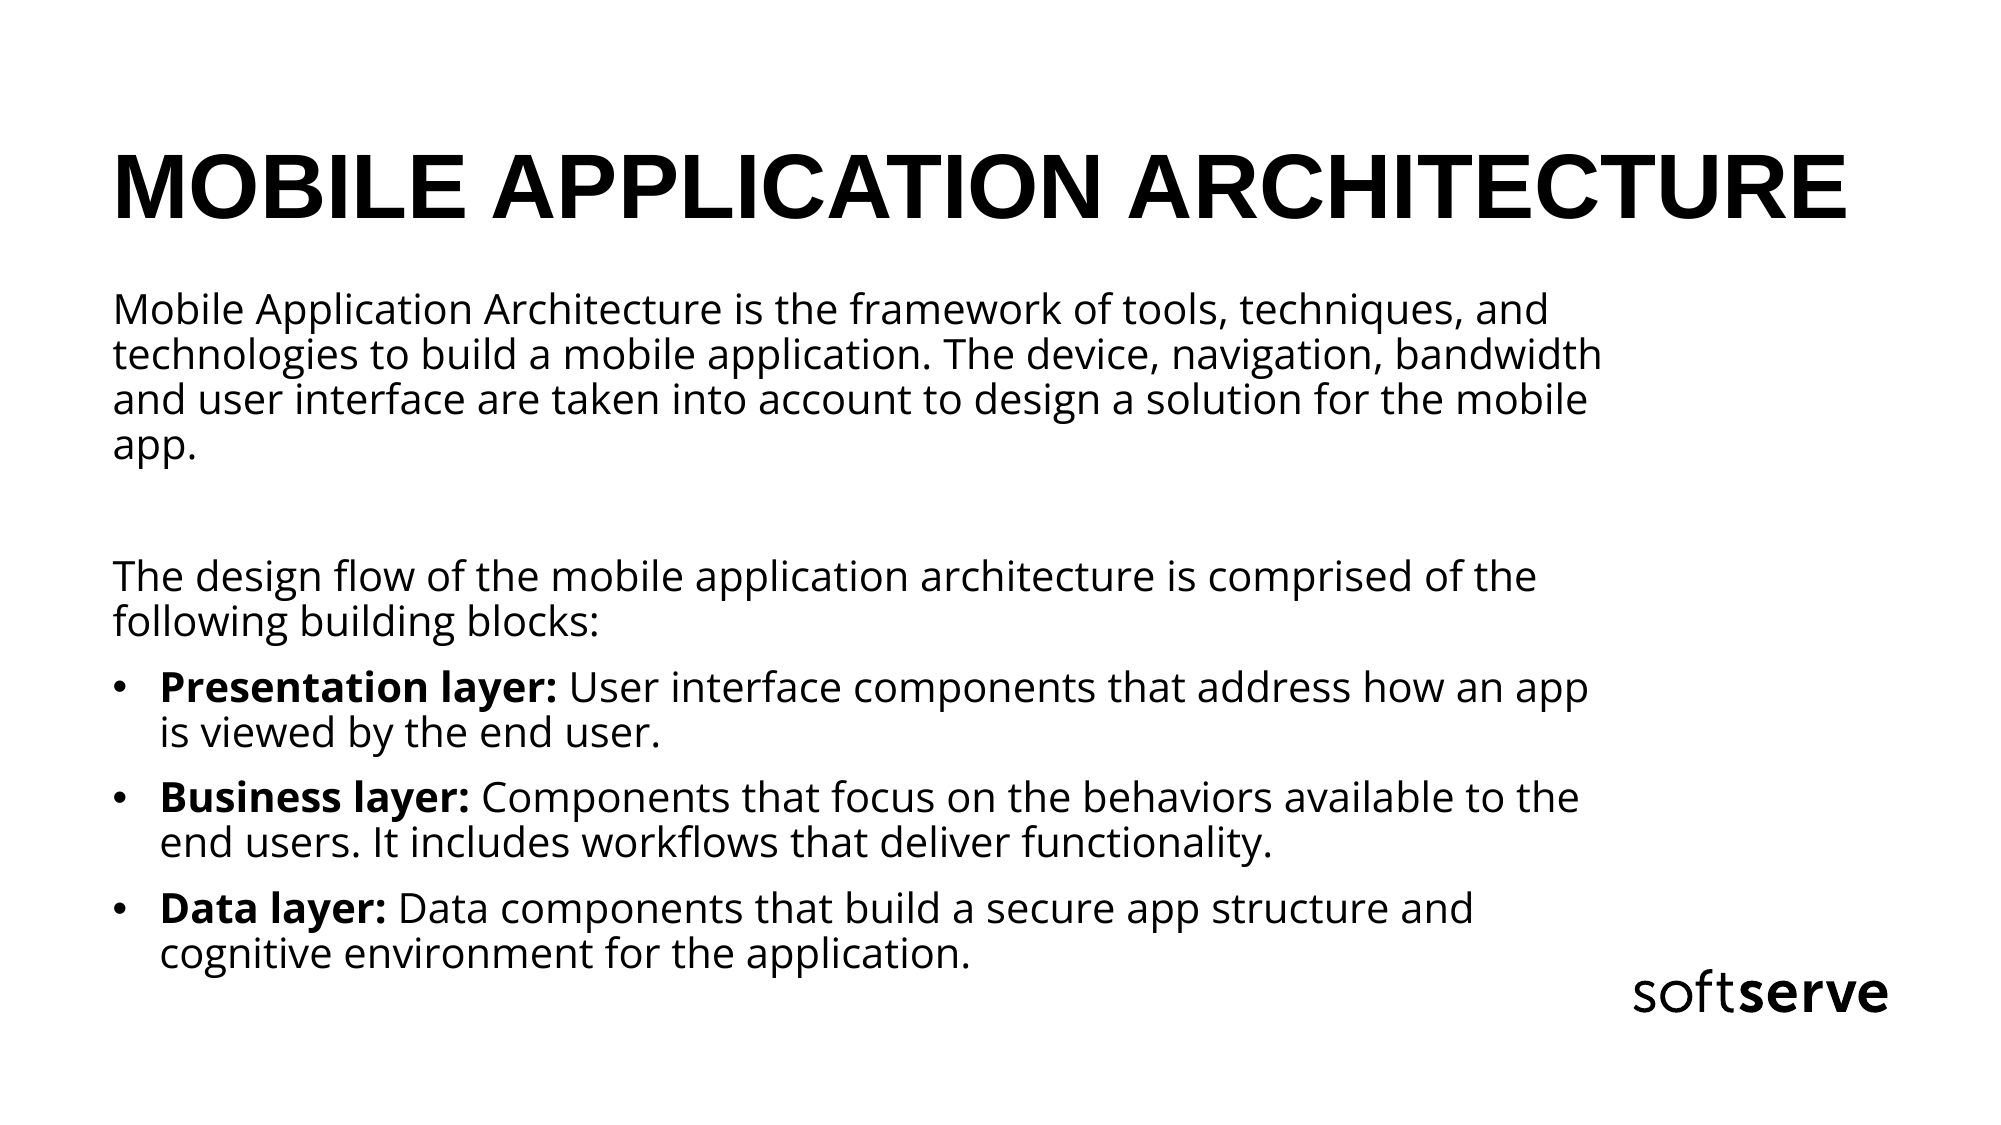

MOBILE APPLICATION ARCHITECTURE
Mobile Application Architecture is the framework of tools, techniques, and technologies to build a mobile application. The device, navigation, bandwidth and user interface are taken into account to design a solution for the mobile app.

The design flow of the mobile application architecture is comprised of the following building blocks:
Presentation layer: User interface components that address how an app is viewed by the end user.
Business layer: Components that focus on the behaviors available to the end users. It includes workflows that deliver functionality.
Data layer: Data components that build a secure app structure and cognitive environment for the application.